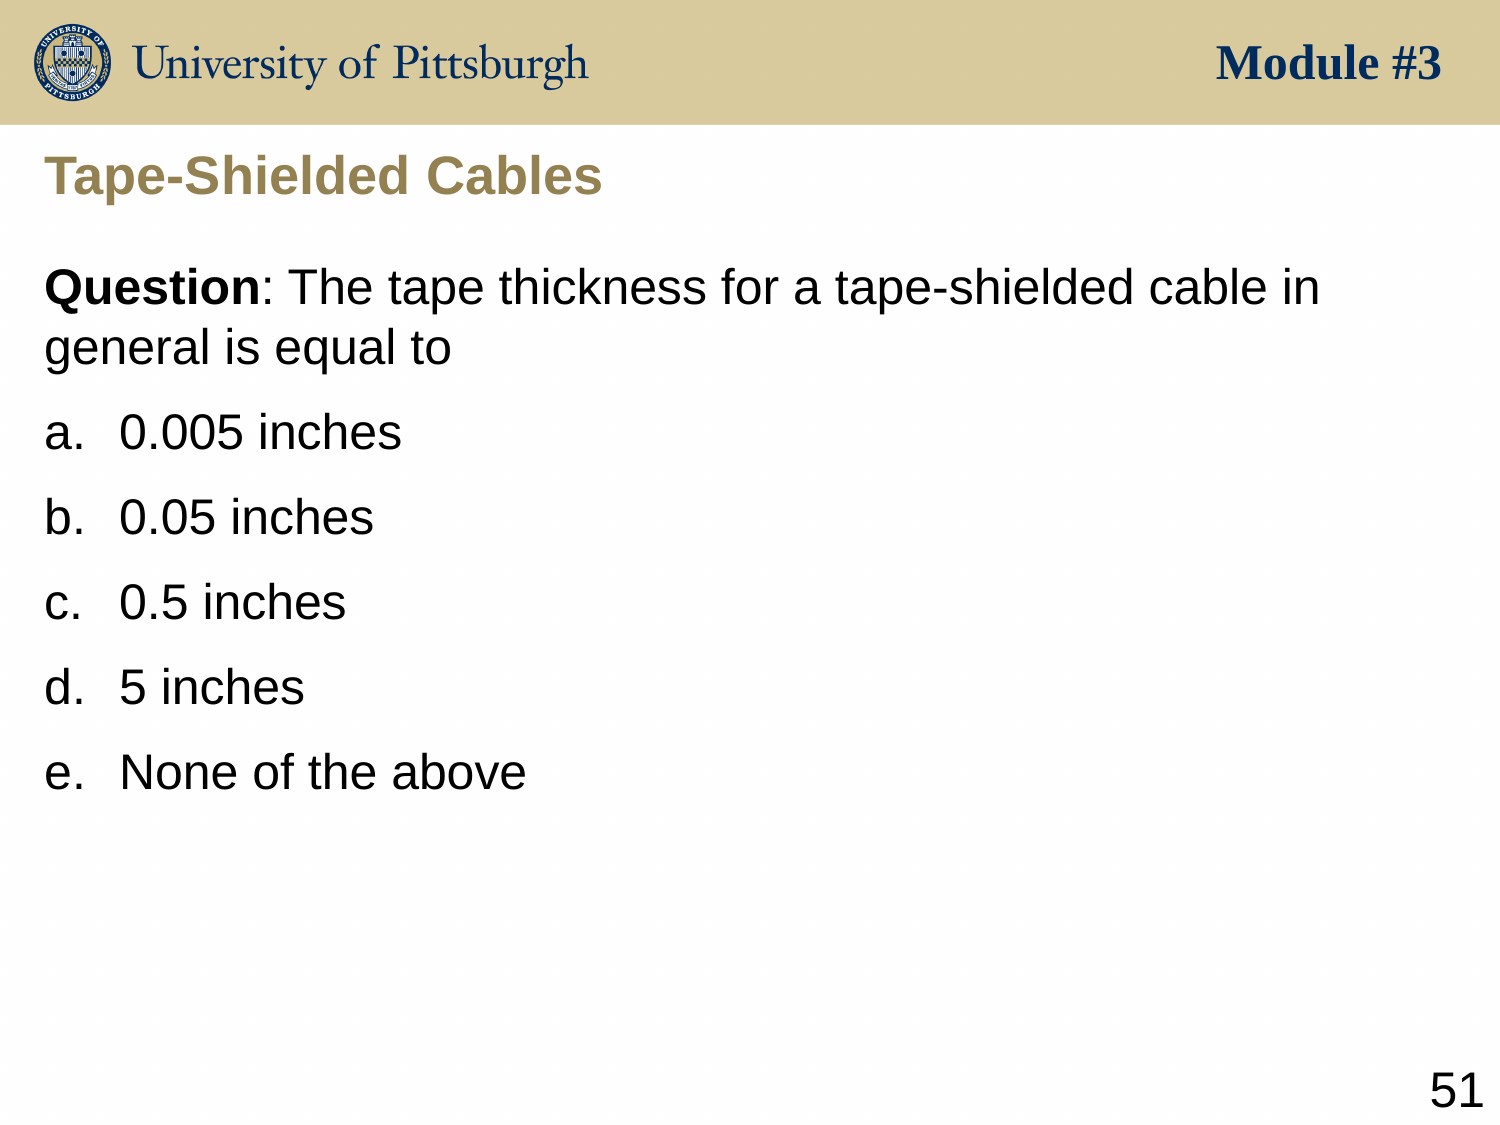

Module #3
# Tape-Shielded Cables
Question: The tape thickness for a tape-shielded cable in general is equal to
0.005 inches
0.05 inches
0.5 inches
5 inches
None of the above
51